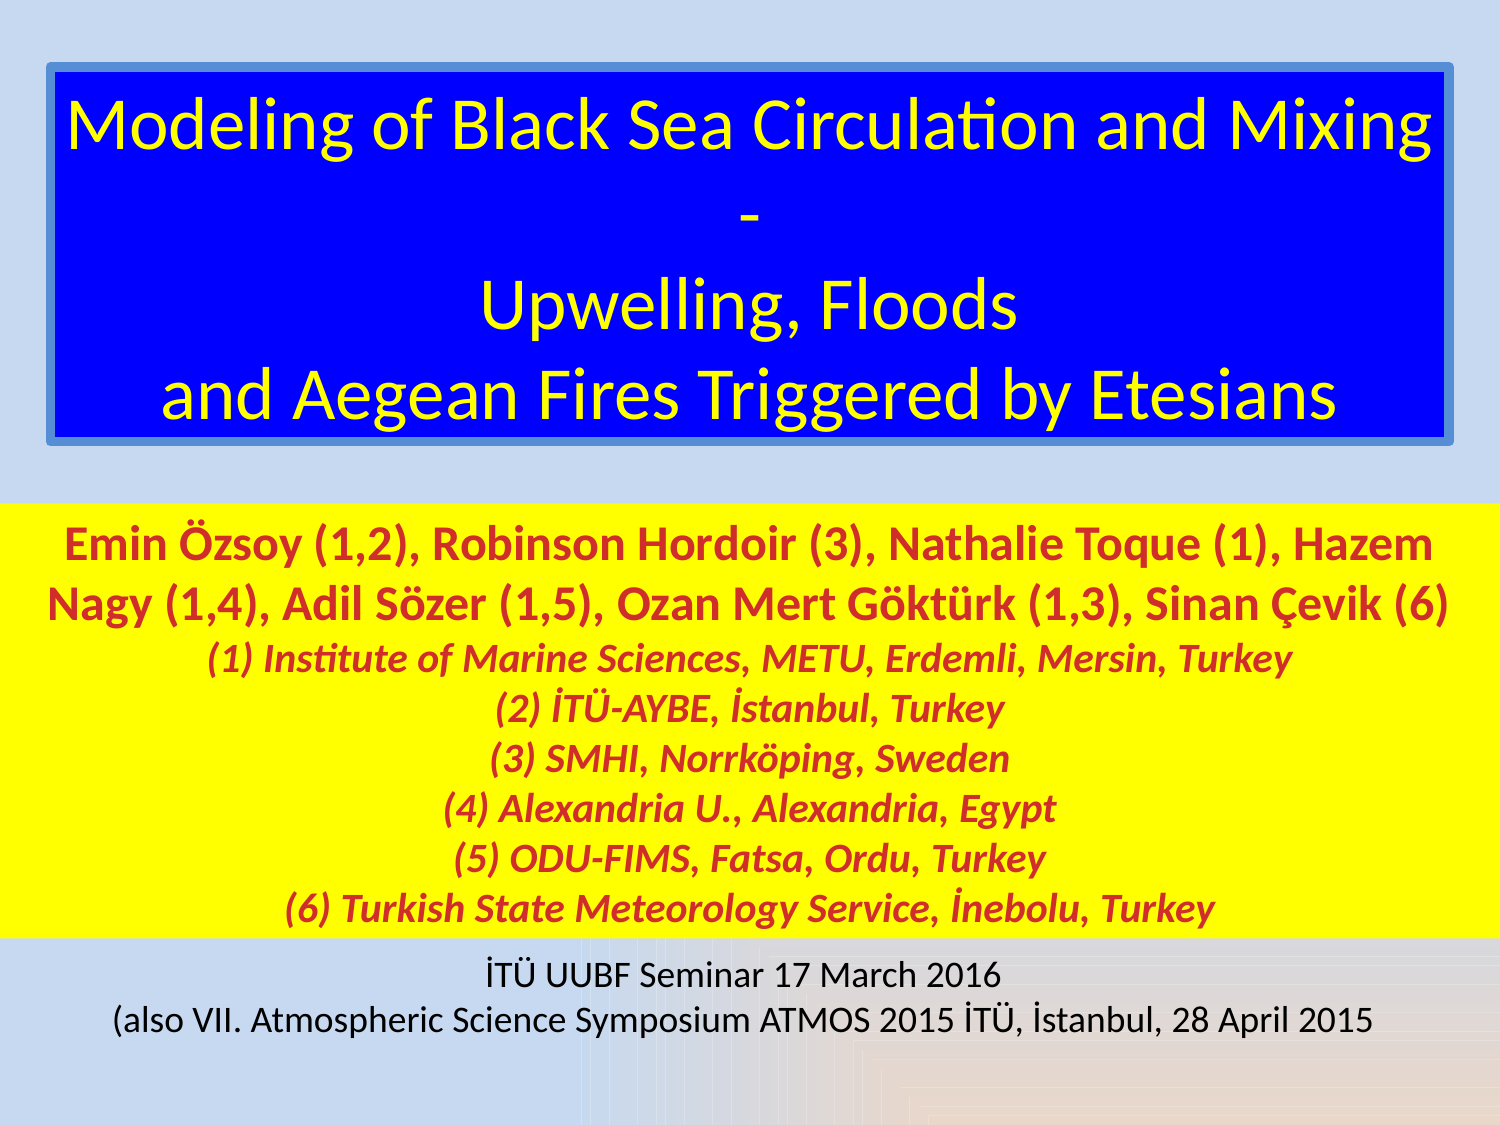

Modeling of Black Sea Circulation and Mixing
-
Upwelling, Floods
 and Aegean Fires Triggered by Etesians
Emin Özsoy (1,2), Robinson Hordoir (3), Nathalie Toque (1), Hazem Nagy (1,4), Adil Sözer (1,5), Ozan Mert Göktürk (1,3), Sinan Çevik (6)
(1) Institute of Marine Sciences, METU, Erdemli, Mersin, Turkey
(2) İTÜ-AYBE, İstanbul, Turkey
(3) SMHI, Norrköping, Sweden
(4) Alexandria U., Alexandria, Egypt
(5) ODU-FIMS, Fatsa, Ordu, Turkey
(6) Turkish State Meteorology Service, İnebolu, Turkey

İTÜ UUBF Seminar 17 March 2016
(also VII. Atmospheric Science Symposium ATMOS 2015 İTÜ, İstanbul, 28 April 2015